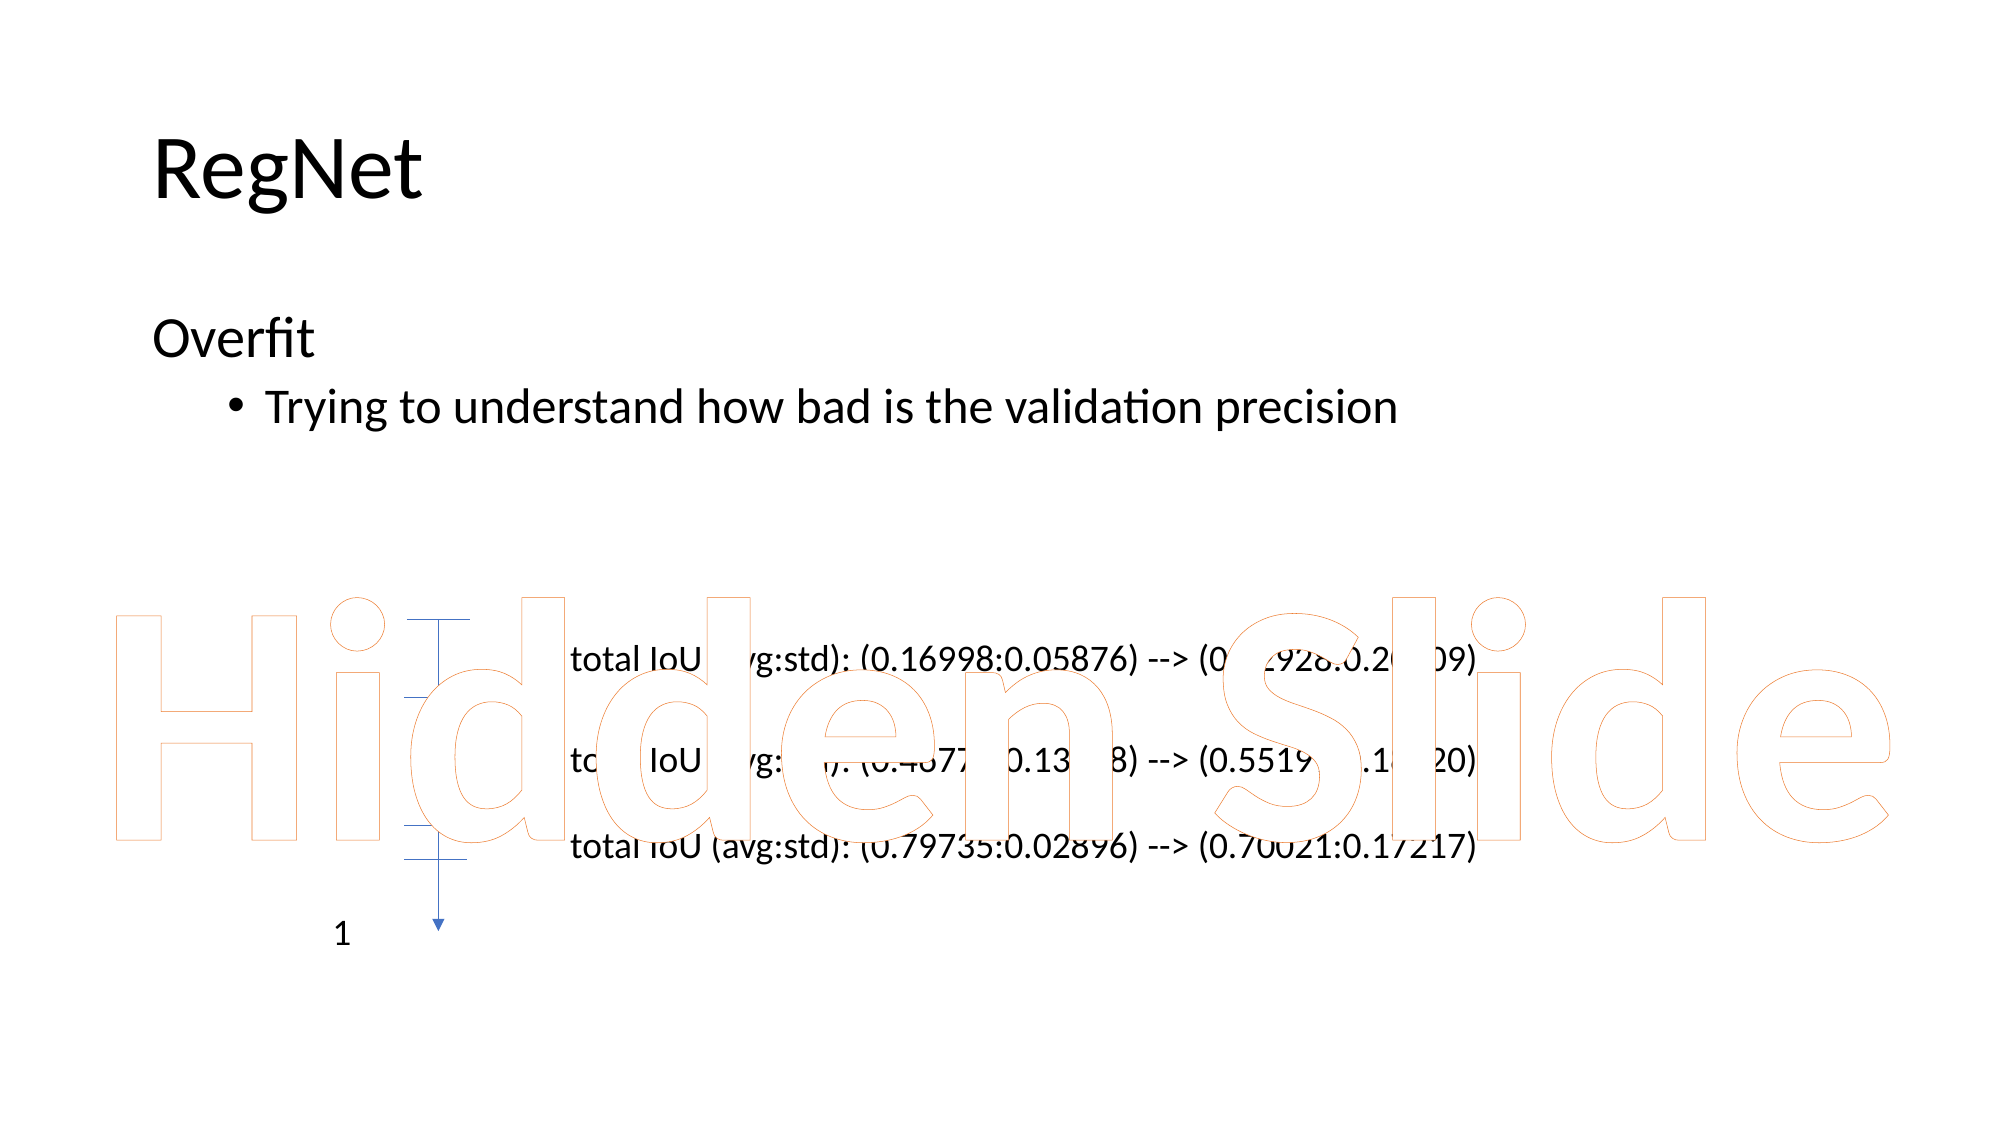

# RegNet
Overfit
Trying to understand how bad is the validation precision

Hidden Slide
0
total IoU (avg:std): (0.16998:0.05876) --> (0.32928:0.20709)
total IoU (avg:std): (0.46773:0.13368) --> (0.55199:0.18020)
total IoU (avg:std): (0.79735:0.02896) --> (0.70021:0.17217)
1